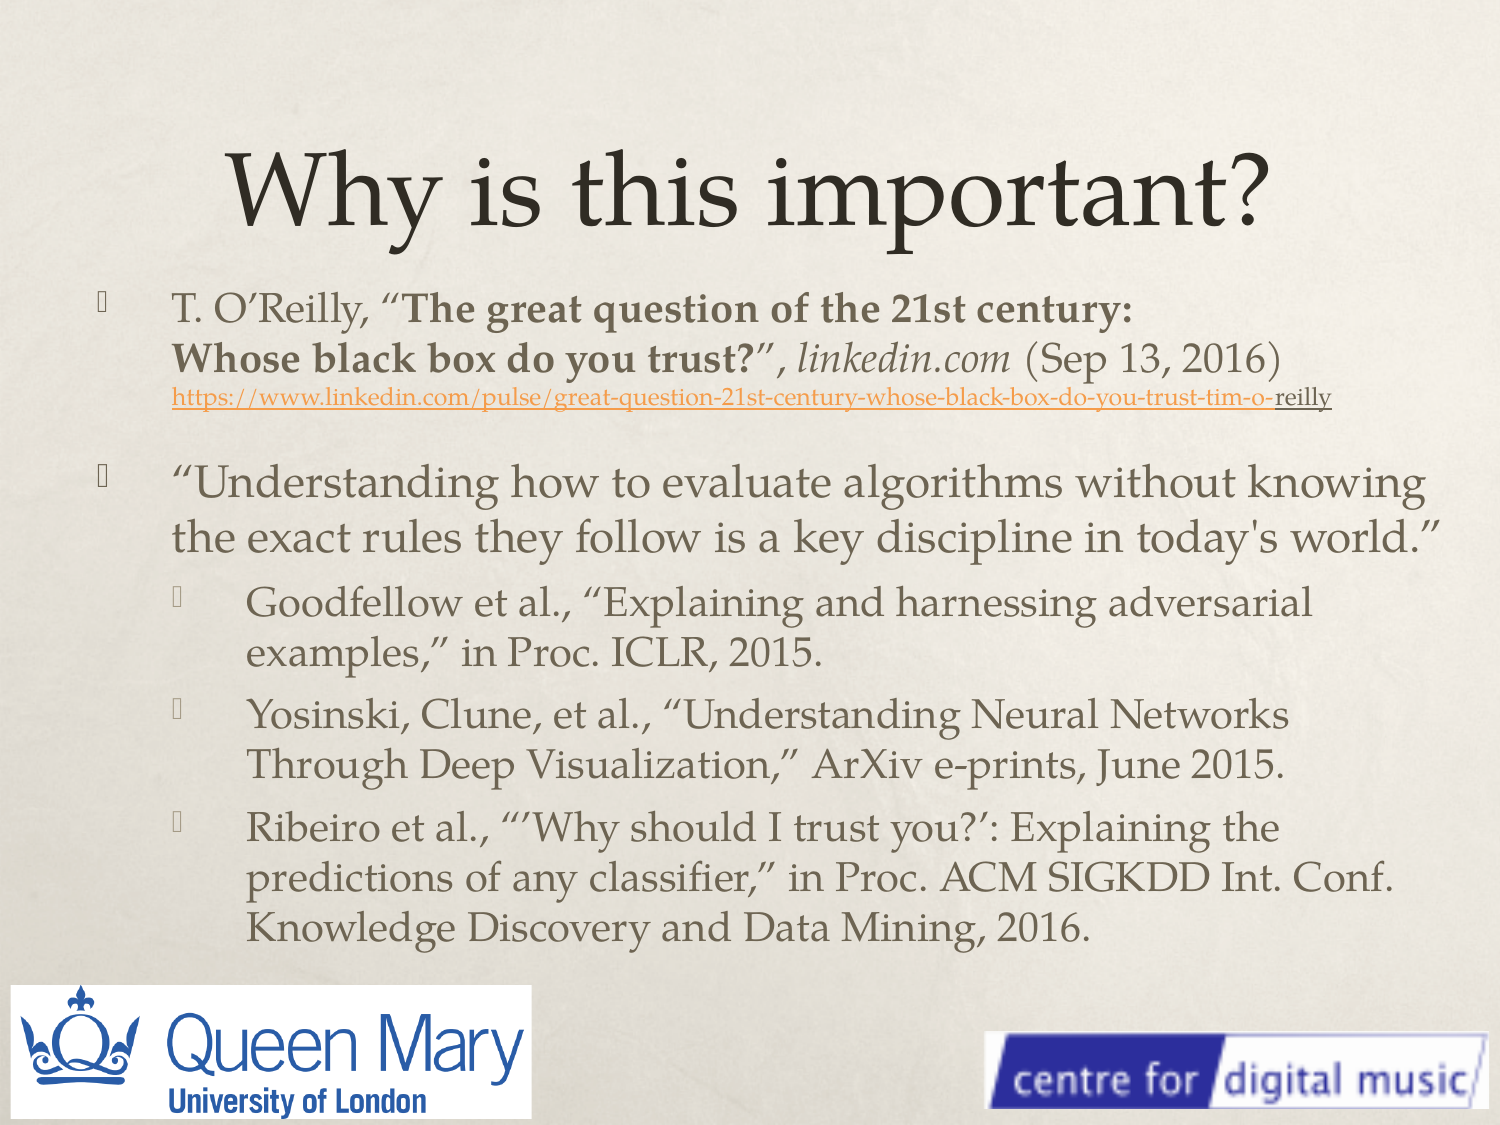

# Why is this important?
T. O’Reilly, “The great question of the 21st century:
Whose black box do you trust?”, linkedin.com (Sep 13, 2016) https://www.linkedin.com/pulse/great-question-21st-century-whose-black-box-do-you-trust-tim-o-reilly
“Understanding how to evaluate algorithms without knowing the exact rules they follow is a key discipline in today's world.”
Goodfellow et al., “Explaining and harnessing adversarial examples,” in Proc. ICLR, 2015.
Yosinski, Clune, et al., “Understanding Neural Networks Through Deep Visualization,” ArXiv e-prints, June 2015.
Ribeiro et al., “’Why should I trust you?’: Explaining the predictions of any classifier,” in Proc. ACM SIGKDD Int. Conf. Knowledge Discovery and Data Mining, 2016.